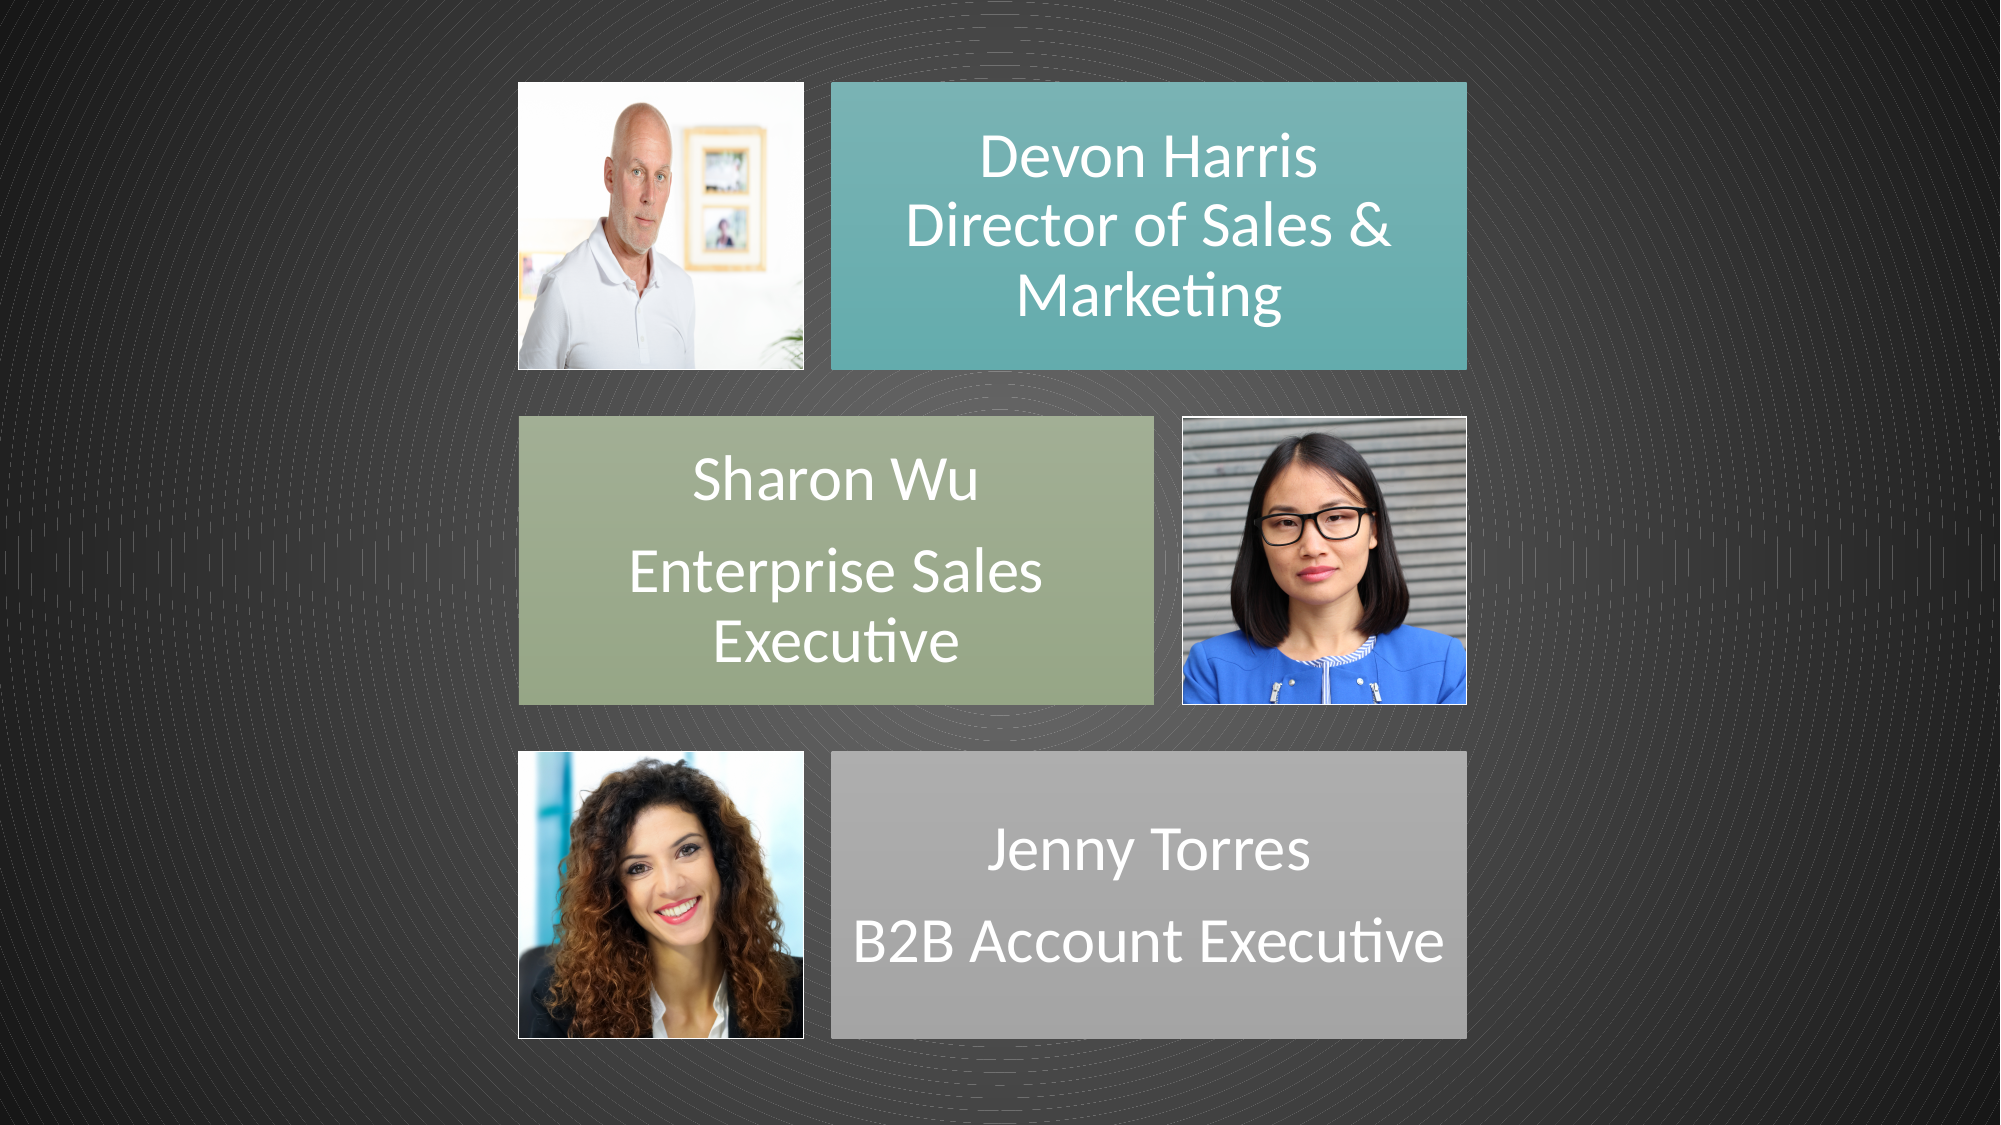

Devon Harris
Director of Sales & Marketing
Sharon Wu
Enterprise Sales Executive
Jenny Torres
B2B Account Executive